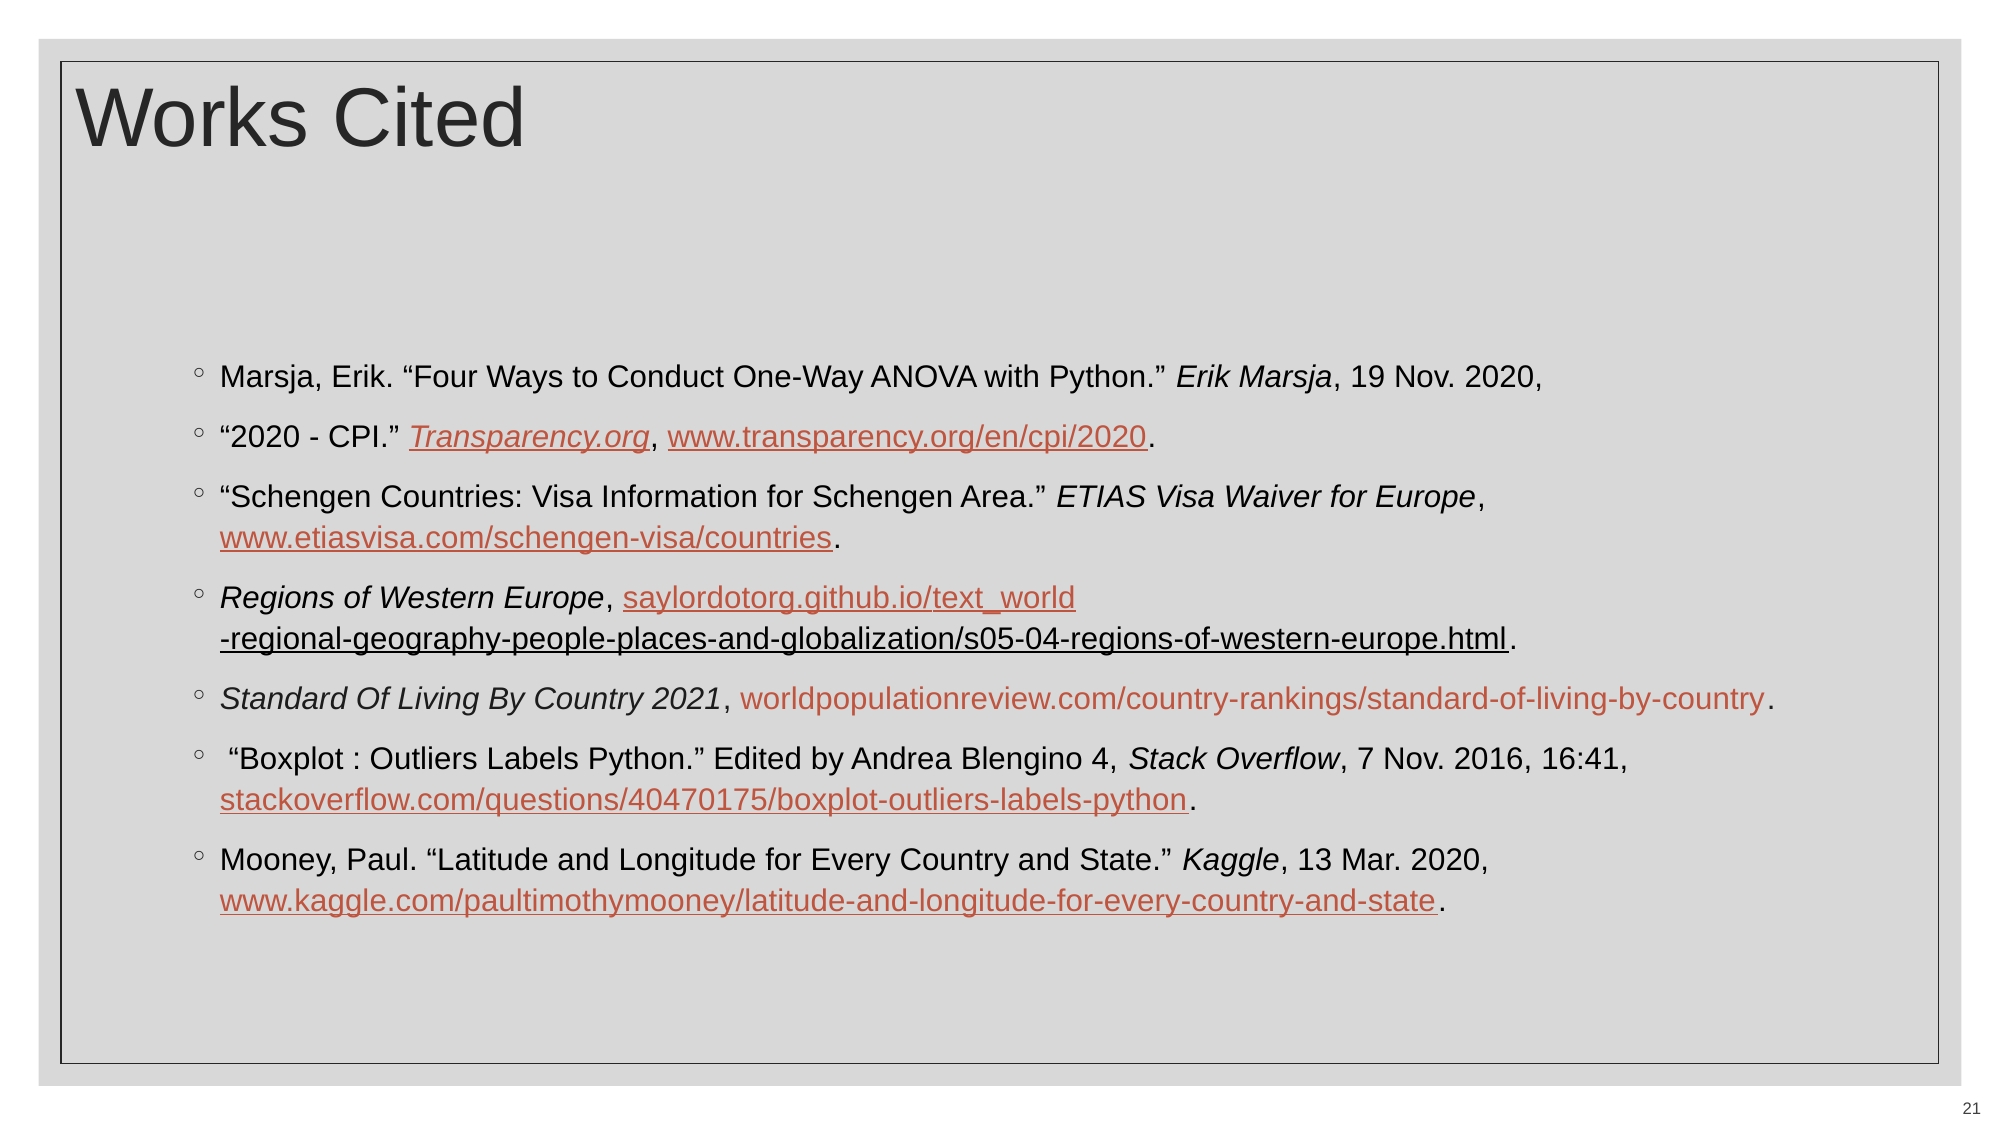

# Works Cited
Marsja, Erik. “Four Ways to Conduct One-Way ANOVA with Python.” Erik Marsja, 19 Nov. 2020,
“2020 - CPI.” Transparency.org, www.transparency.org/en/cpi/2020.
“Schengen Countries: Visa Information for Schengen Area.” ETIAS Visa Waiver for Europe, www.etiasvisa.com/schengen-visa/countries.
Regions of Western Europe, saylordotorg.github.io/text_world-regional-geography-people-places-and-globalization/s05-04-regions-of-western-europe.html.
Standard Of Living By Country 2021, worldpopulationreview.com/country-rankings/standard-of-living-by-country.
 “Boxplot : Outliers Labels Python.” Edited by Andrea Blengino 4, Stack Overflow, 7 Nov. 2016, 16:41, stackoverflow.com/questions/40470175/boxplot-outliers-labels-python.
Mooney, Paul. “Latitude and Longitude for Every Country and State.” Kaggle, 13 Mar. 2020, www.kaggle.com/paultimothymooney/latitude-and-longitude-for-every-country-and-state.
21